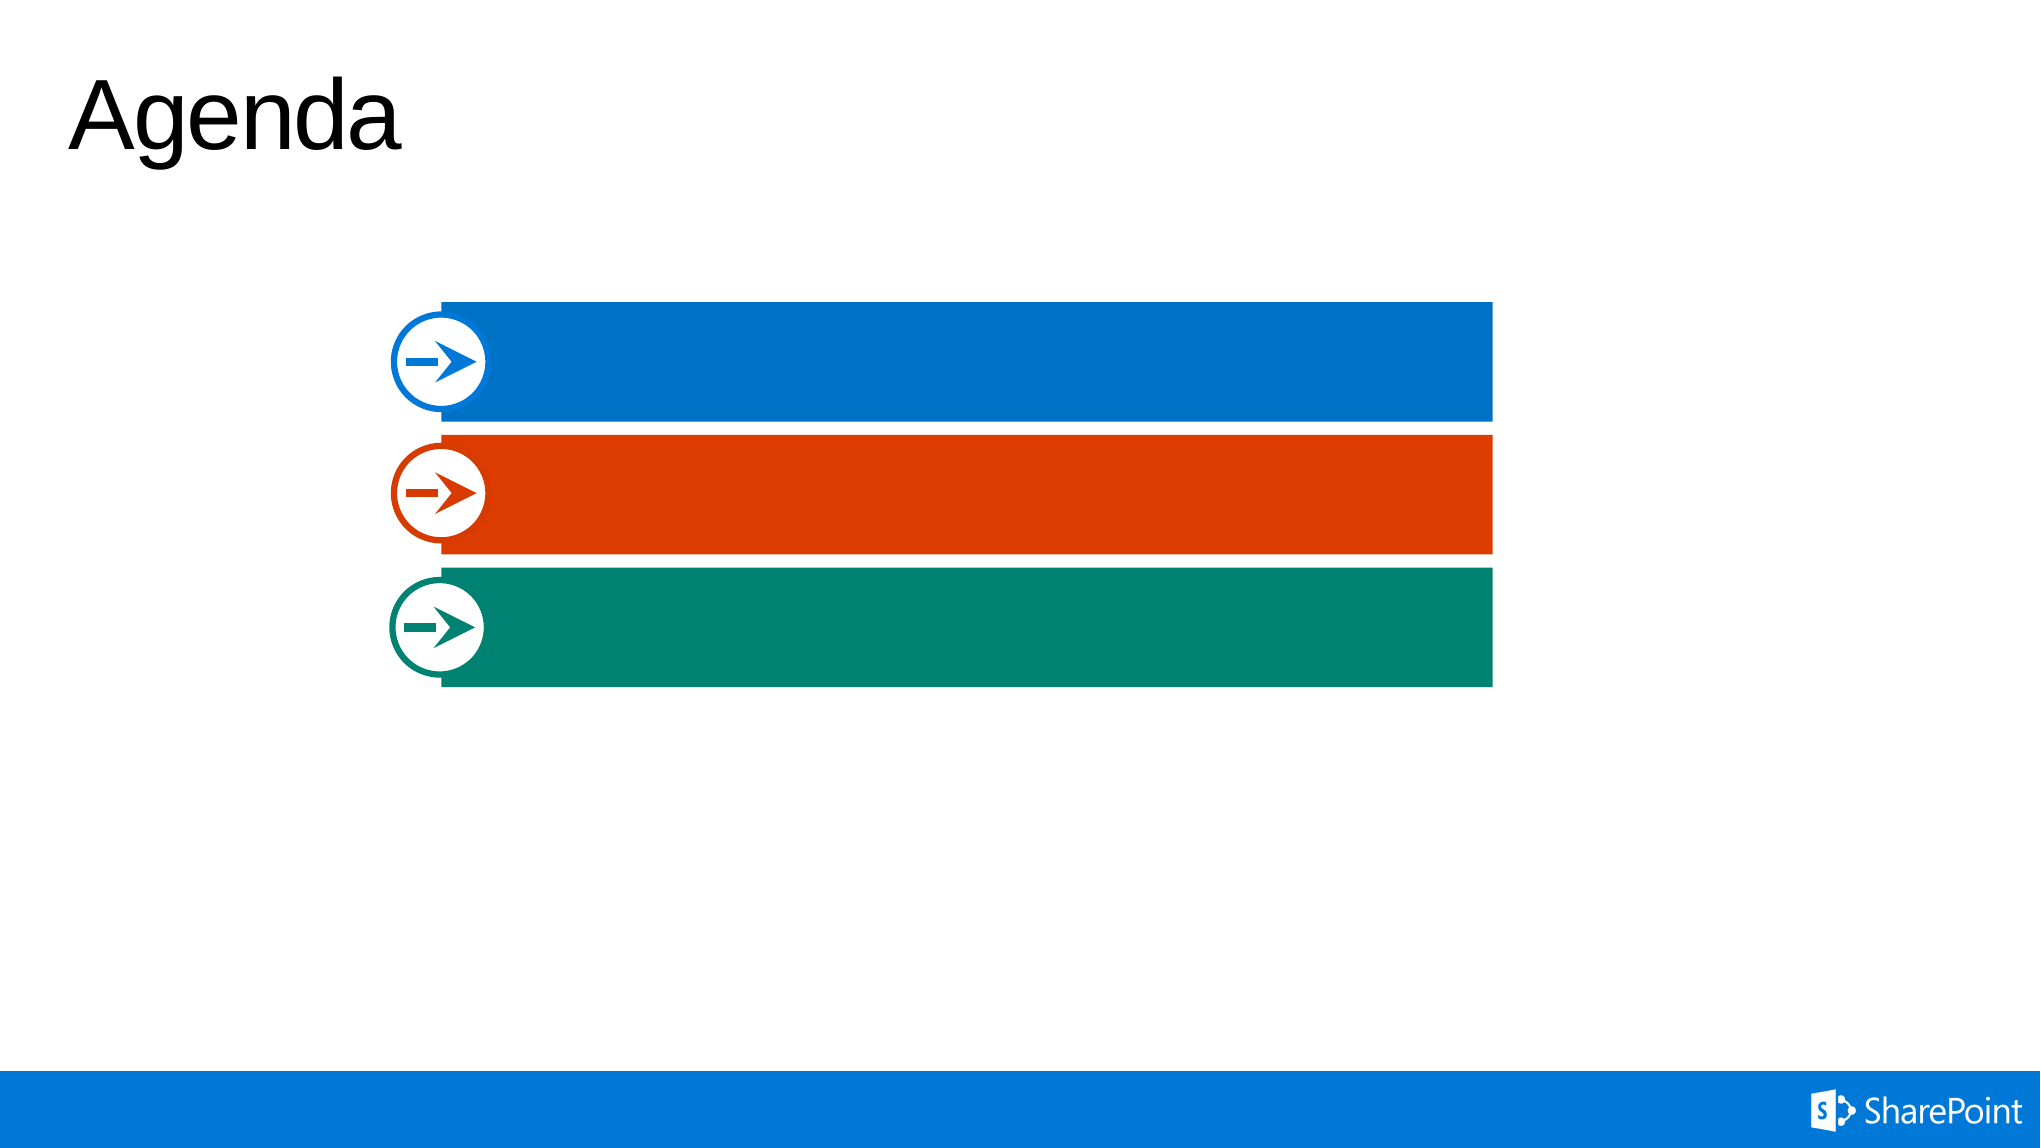

# Agenda
What are webhooks?

How to register webhooks

Q&A